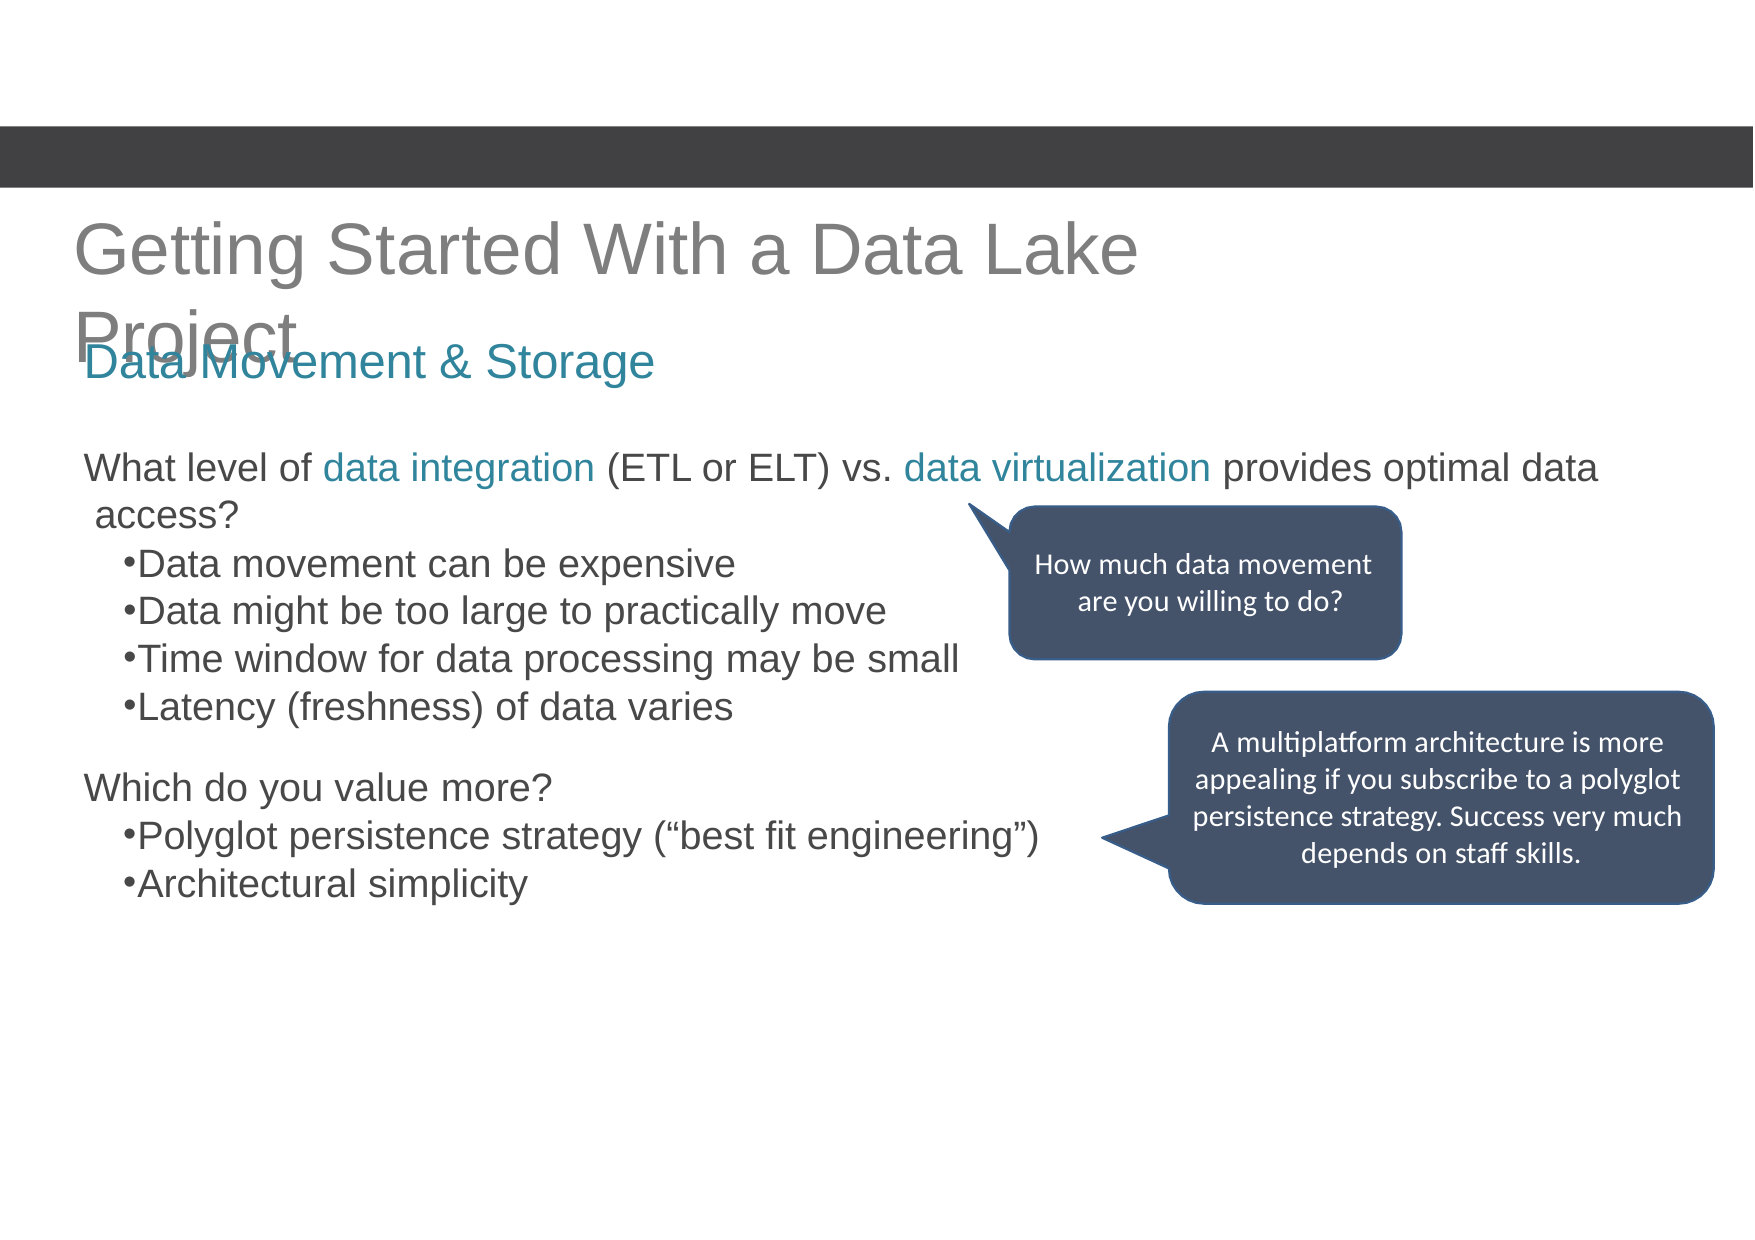

# Getting Started With a Data Lake Project
Data Movement & Storage
What level of data integration (ETL or ELT) vs. data virtualization provides optimal data  access?

Data movement can be expensive
Data might be too large to practically move
Time window for data processing may be small
Latency (freshness) of data varies
How much data movement  are you willing to do?

A multi­platform architecture is more  appealing if you subscribe to a polyglot  persistence strategy. Success very much  depends on staff skills.
Which do you value more?
Polyglot persistence strategy (“best fit engineering”)
Architectural simplicity